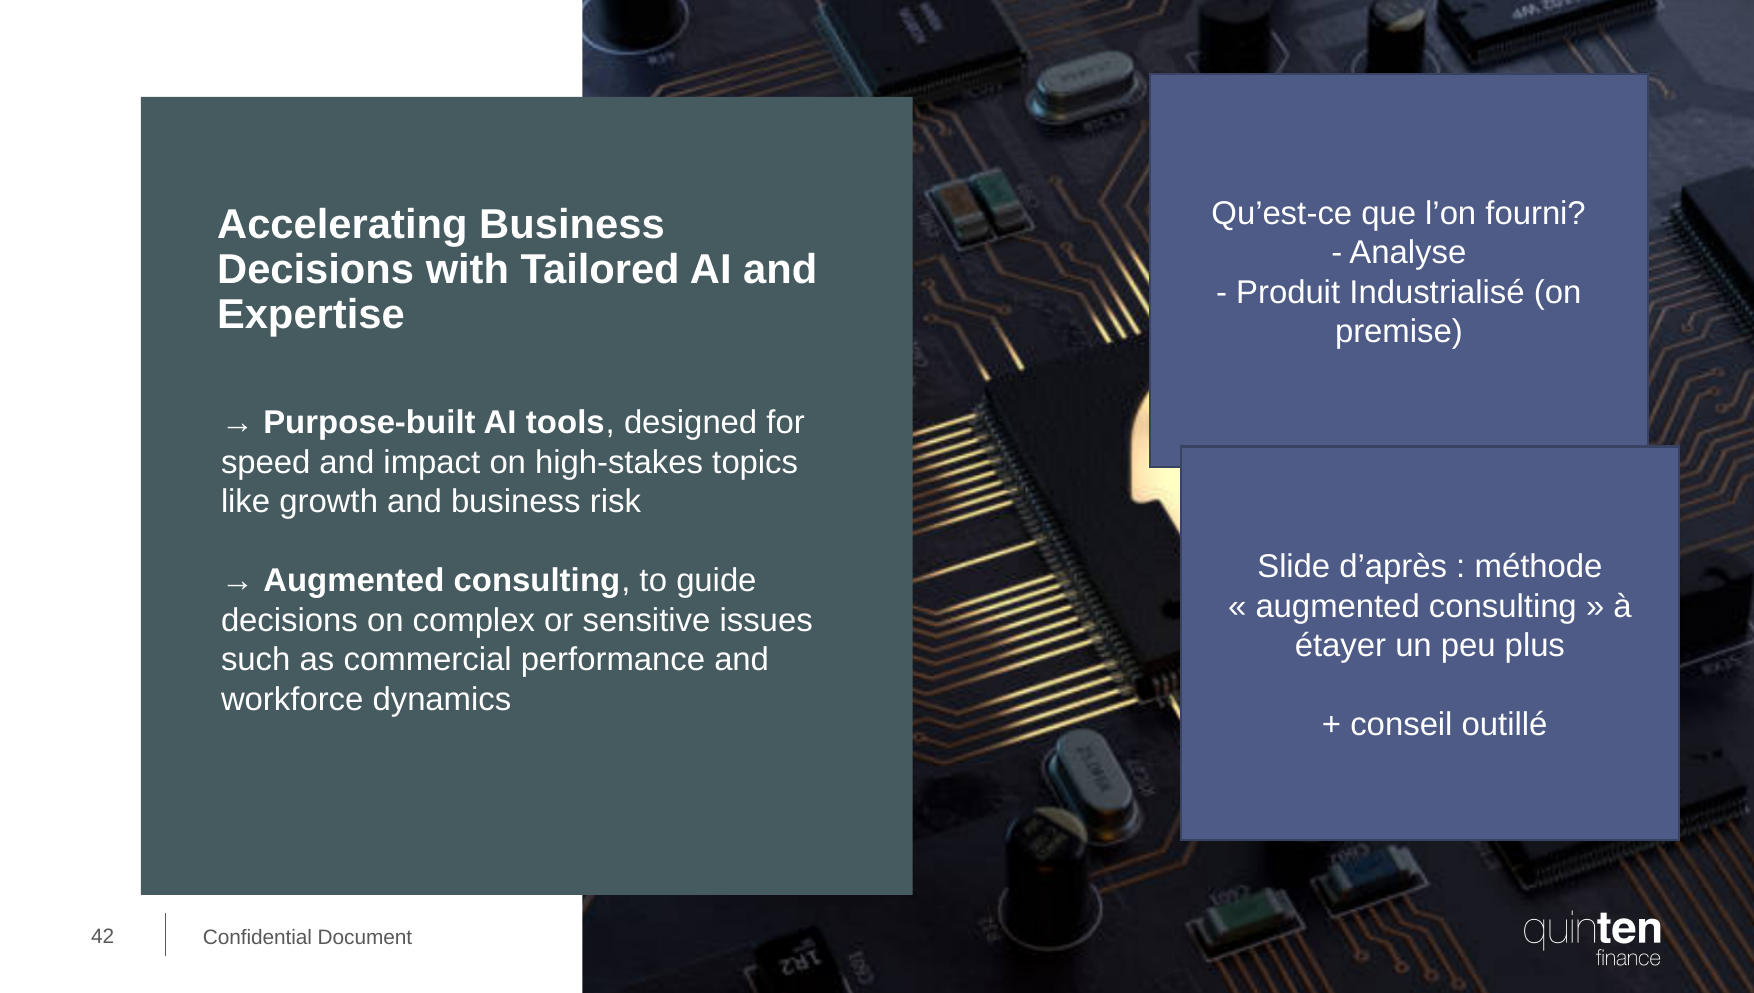

Qu’est-ce que l’on fourni?
- Analyse
- Produit Industrialisé (on premise)
# Accelerating Business Decisions with Tailored AI and Expertise
→ Purpose-built AI tools, designed for speed and impact on high-stakes topics like growth and business risk
→ Augmented consulting, to guide decisions on complex or sensitive issues such as commercial performance and workforce dynamics
Slide d’après : méthode « augmented consulting » à étayer un peu plus
 + conseil outillé